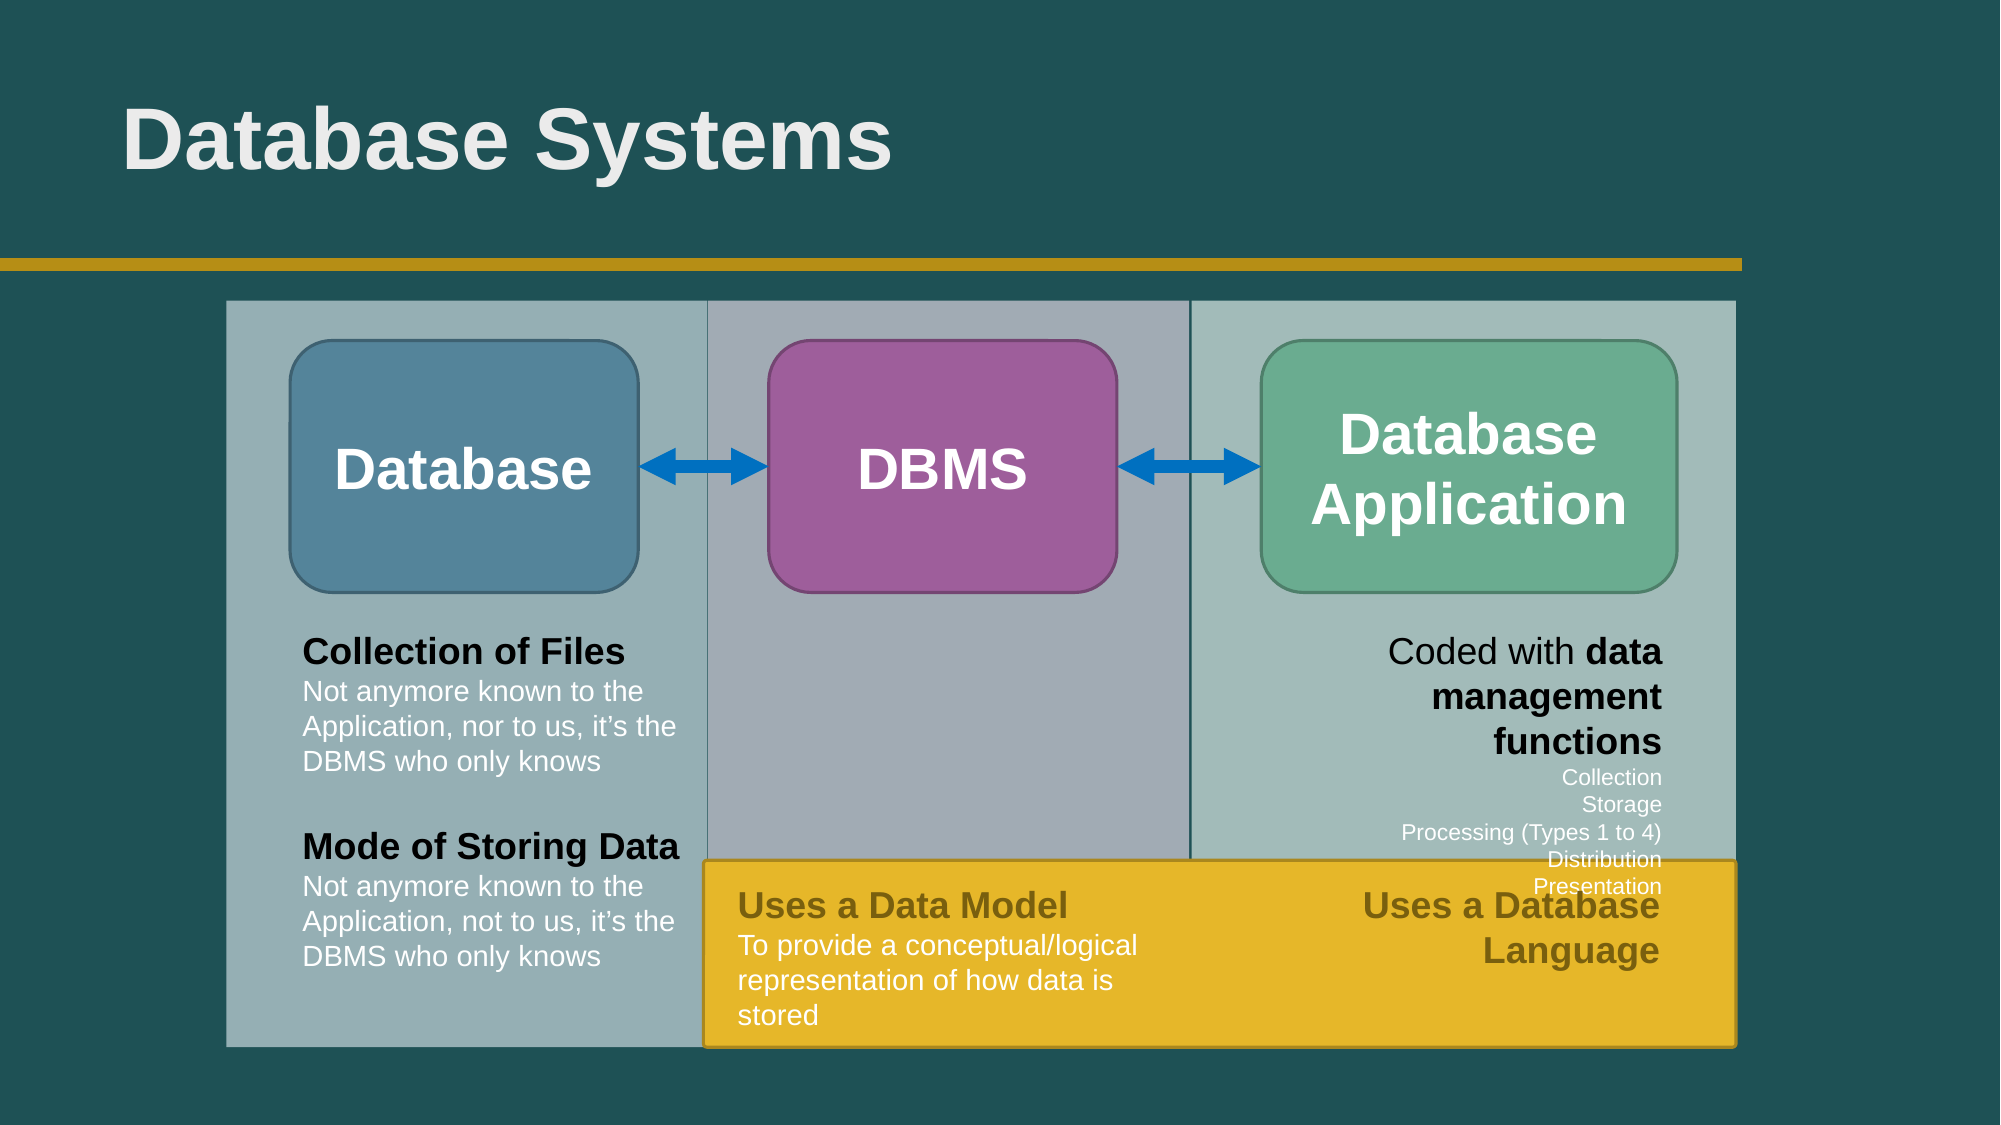

Database Systems

Database
DBMS
Database Application
Coded with data management functions
Collection
Storage
Processing (Types 1 to 4)
Distribution
Presentation

Collection of Files
Not anymore known to the Application, nor to us, it’s the DBMS who only knows

Mode of Storing Data
Not anymore known to the Application, not to us, it’s the DBMS who only knows

Uses a Data Model
To provide a conceptual/logical representation of how data is stored
Uses a Database Language